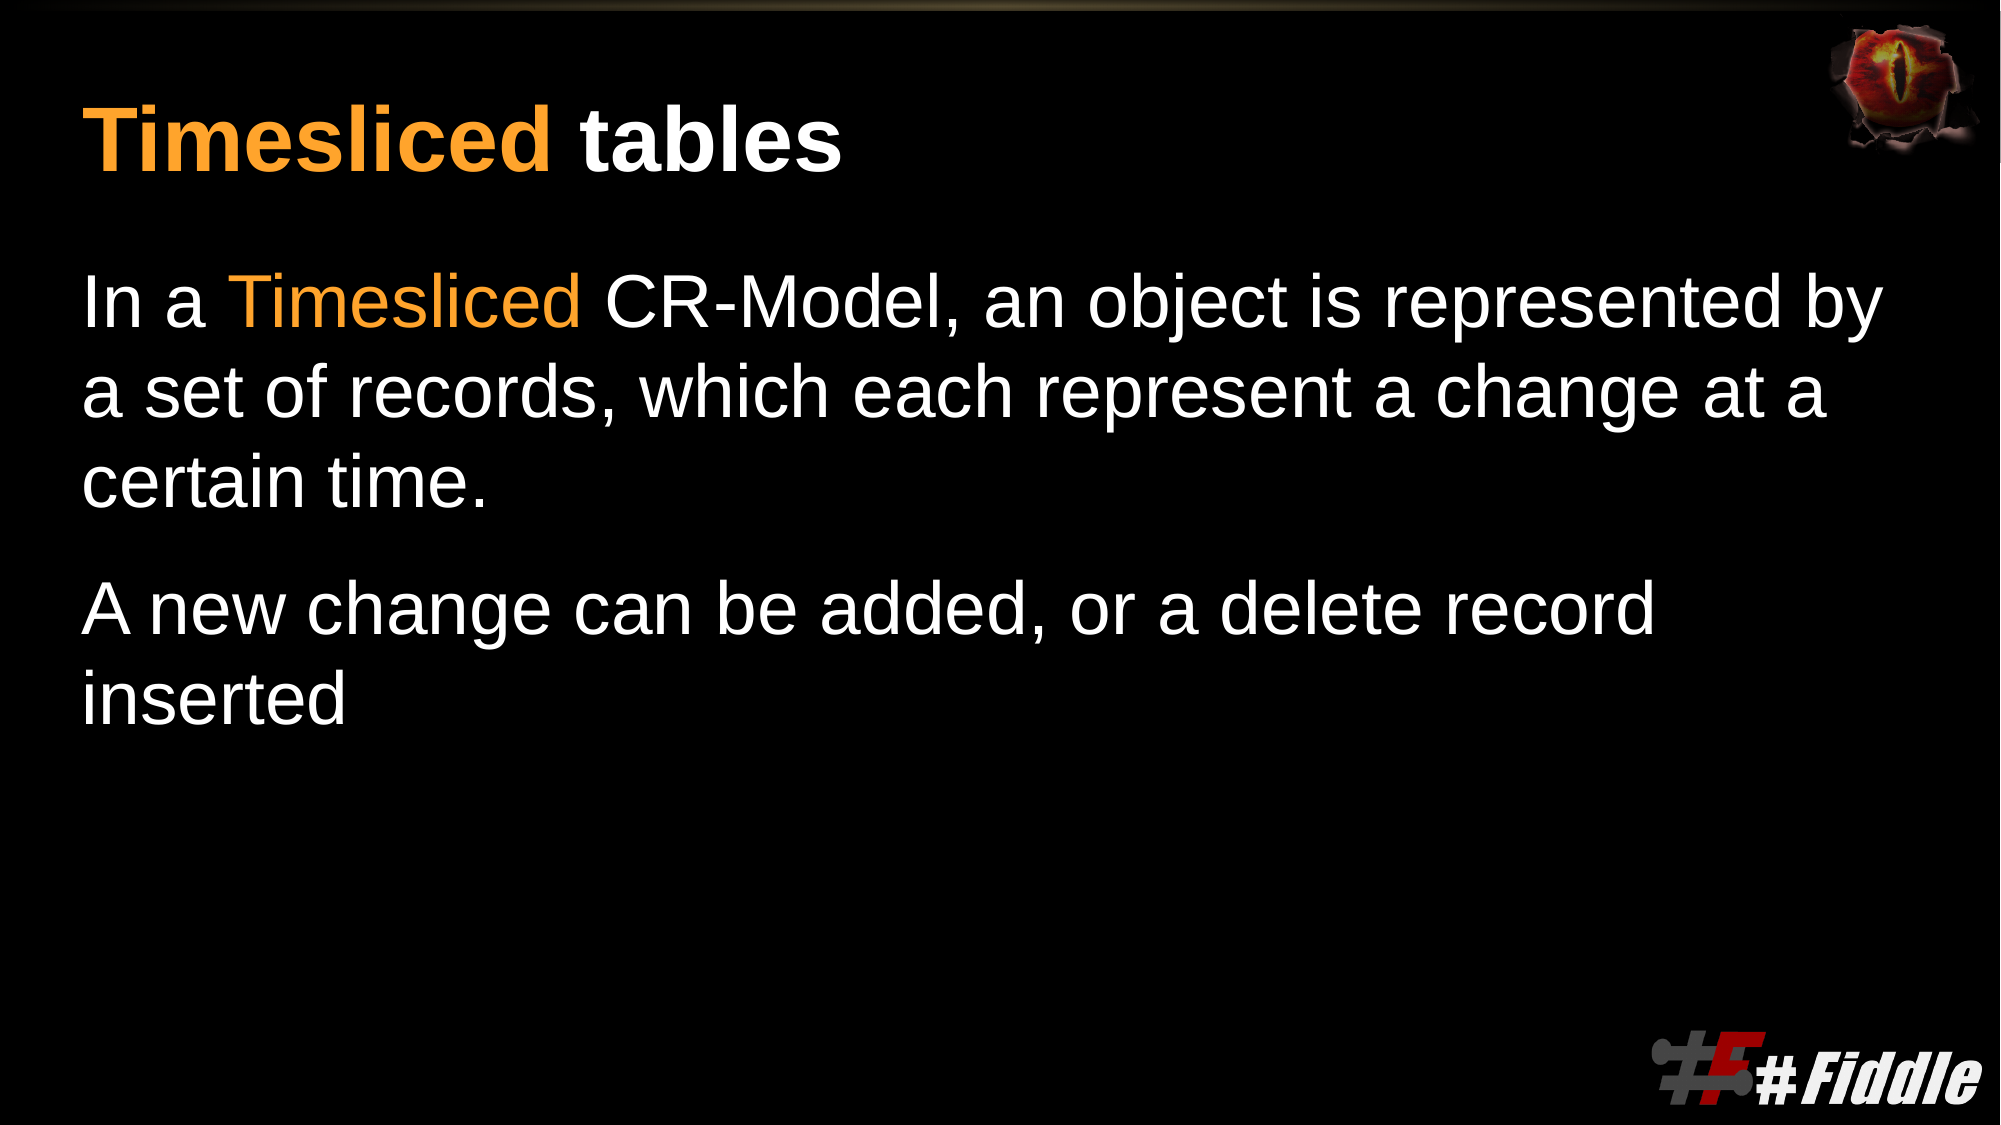

# Timesliced tables
In a Timesliced CR-Model, an object is represented by a set of records, which each represent a change at a certain time.
A new change can be added, or a delete record inserted